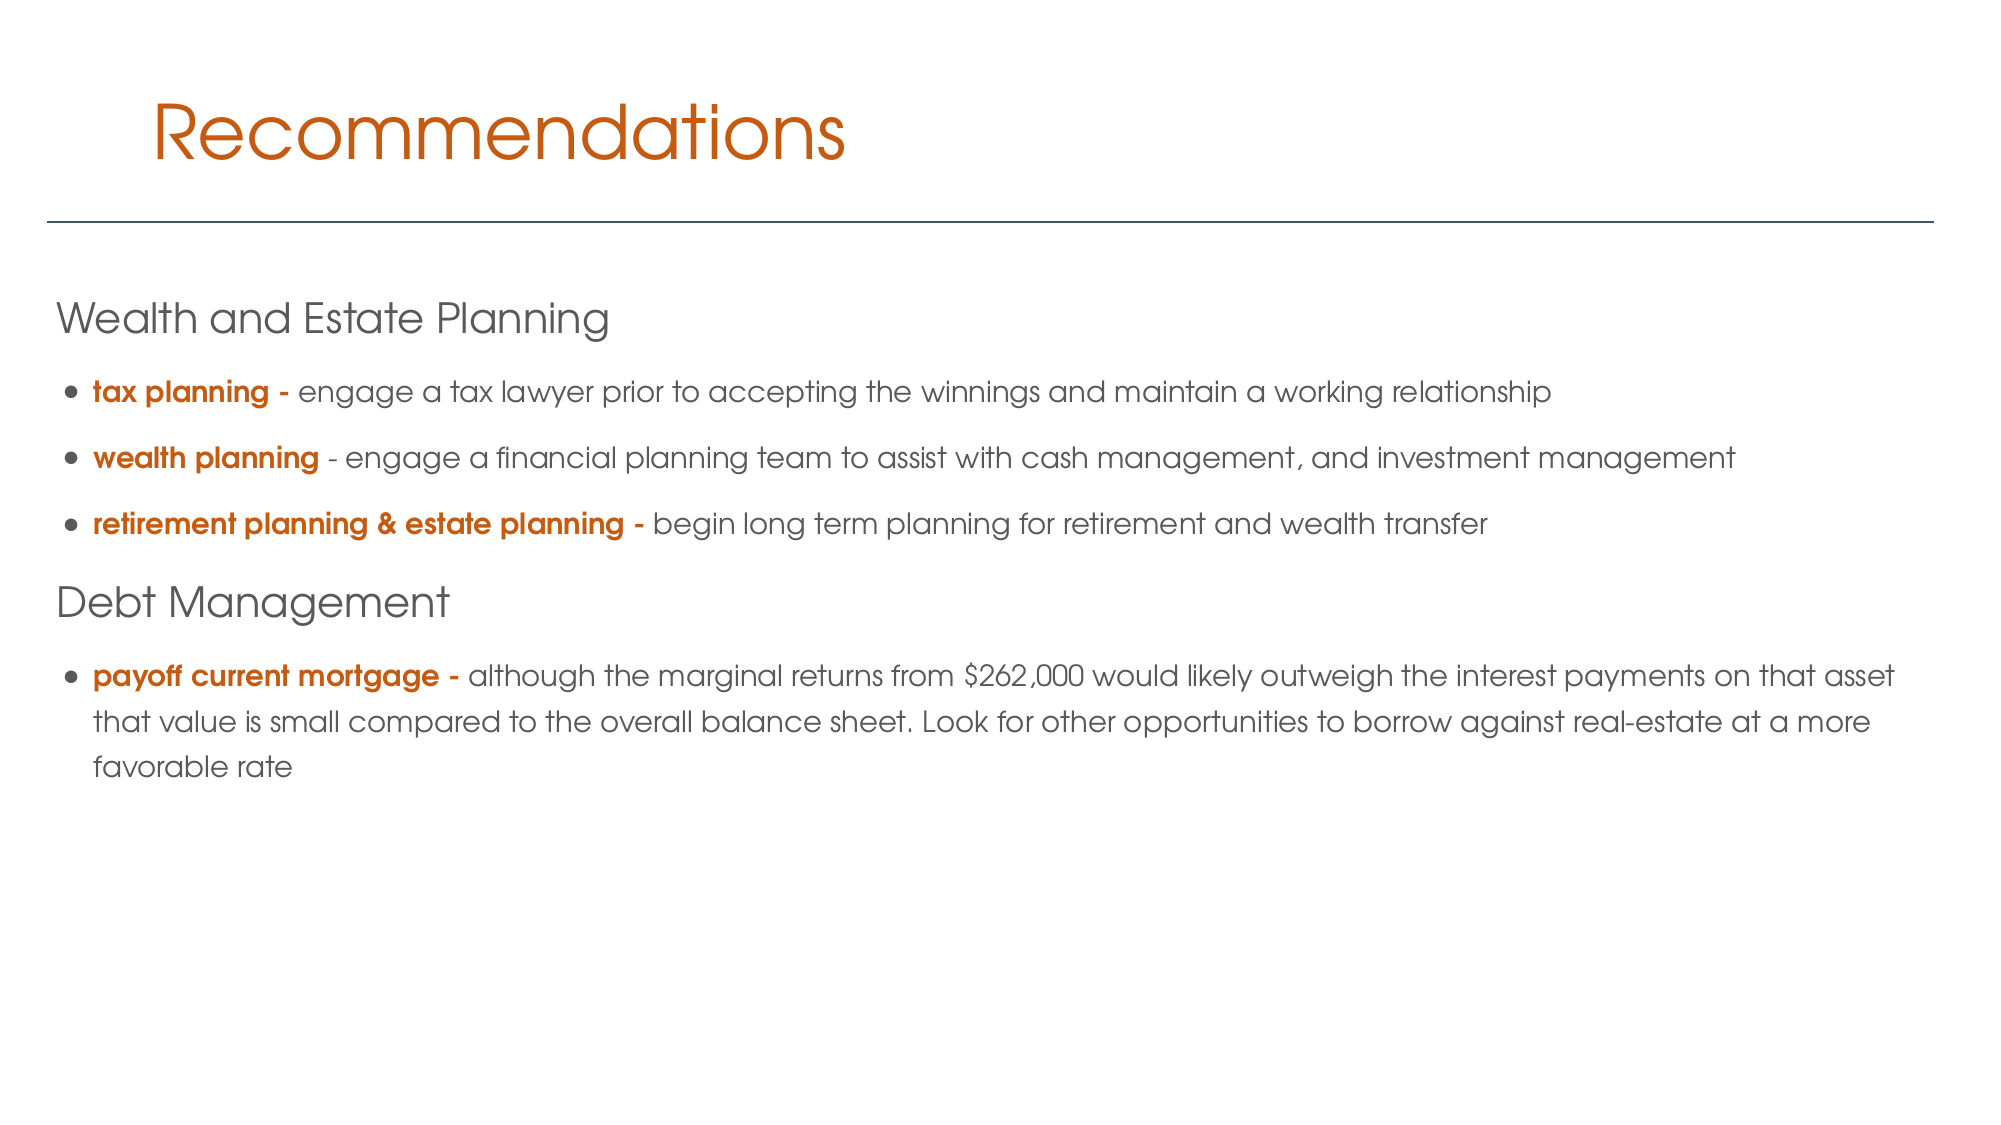

# Recommendations
Wealth and Estate Planning
tax planning - engage a tax lawyer prior to accepting the winnings and maintain a working relationship
wealth planning - engage a financial planning team to assist with cash management, and investment management
retirement planning & estate planning - begin long term planning for retirement and wealth transfer
Debt Management
payoff current mortgage - although the marginal returns from $262,000 would likely outweigh the interest payments on that asset that value is small compared to the overall balance sheet. Look for other opportunities to borrow against real-estate at a more favorable rate